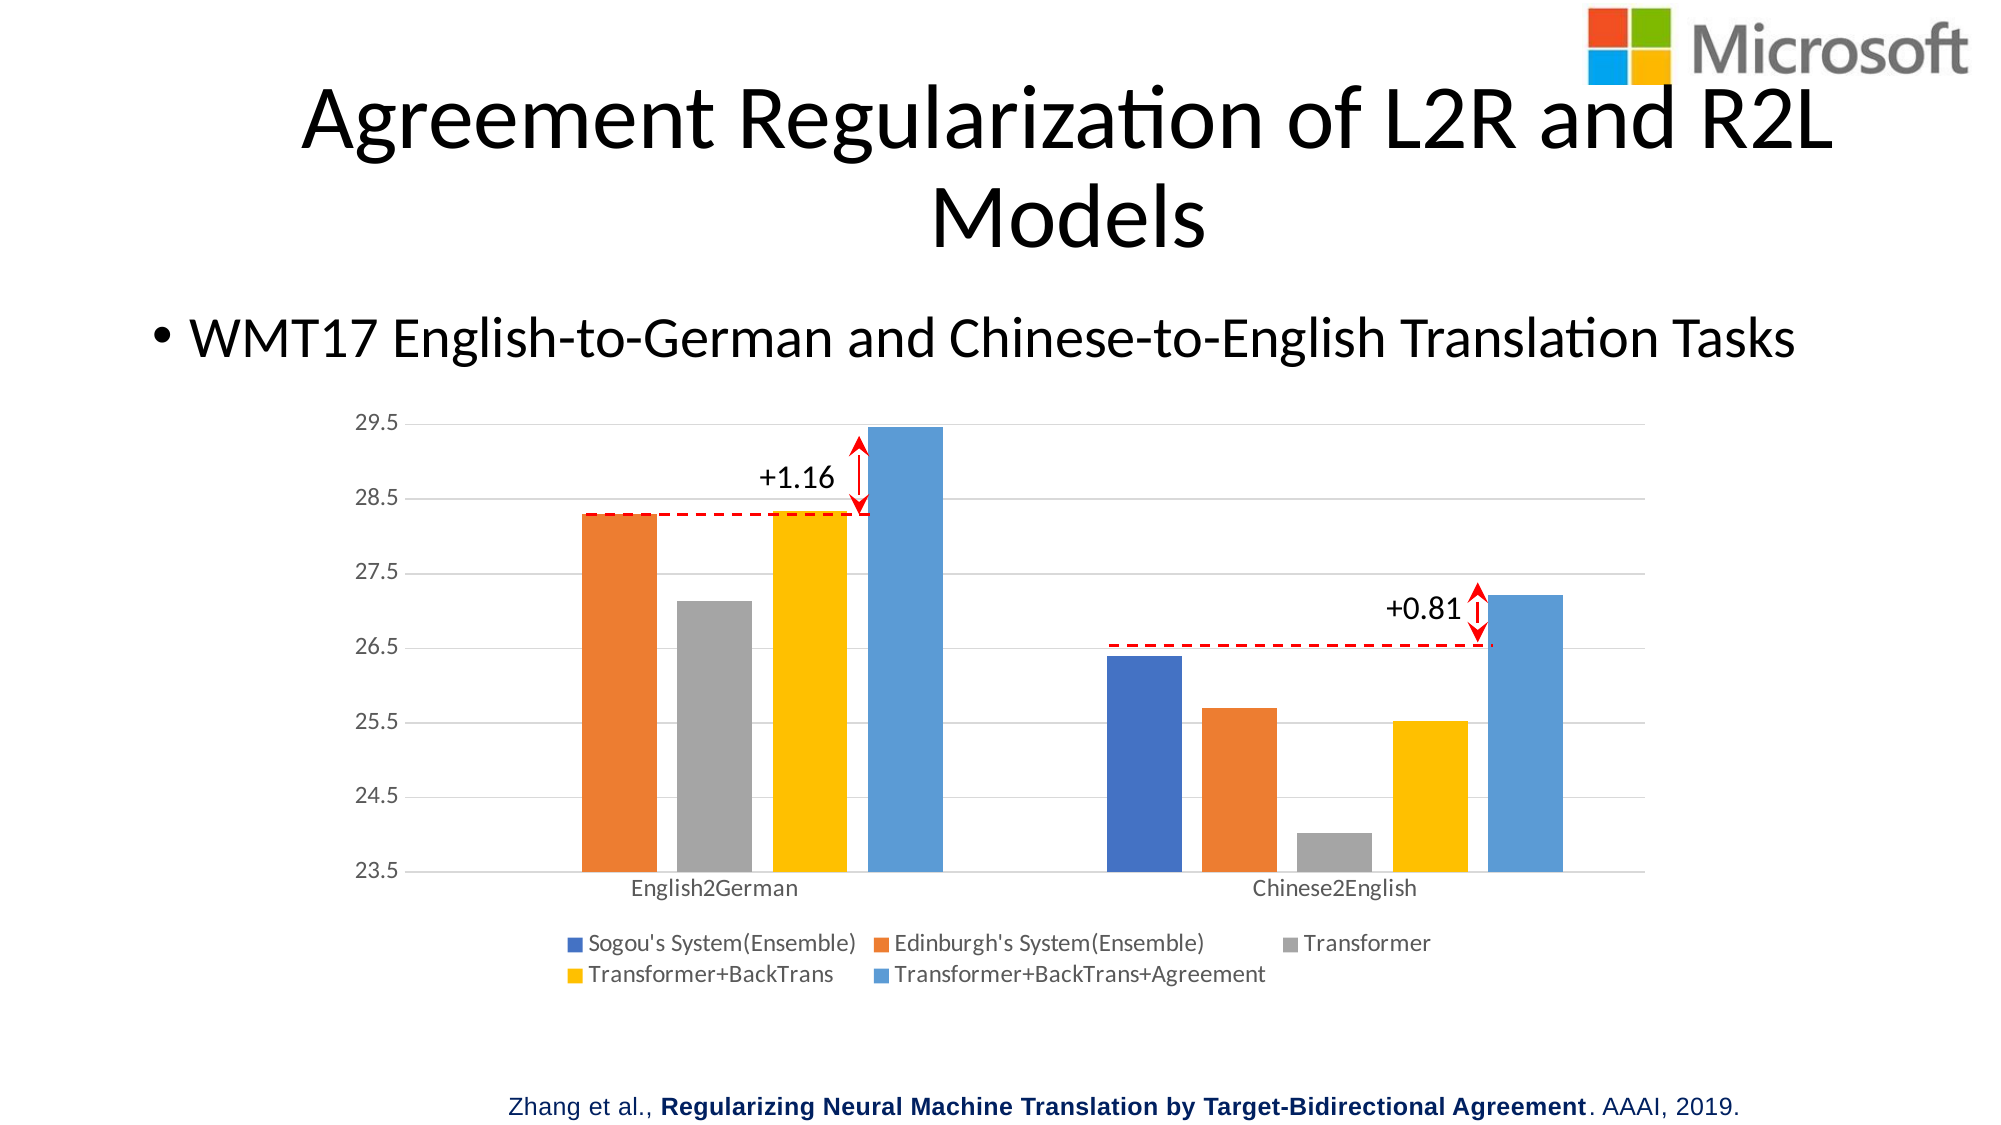

# Agreement Regularization of L2R and R2L Models
WMT17 English-to-German and Chinese-to-English Translation Tasks

### Chart

| Category | Sogou's System(Ensemble) | Edinburgh's System(Ensemble) | Transformer | Transformer+BackTrans | Transformer+BackTrans+Agreement |
|---|---|---|---|---|---|
| English2German | None | 28.3 | 27.13 | 28.34 | 29.46 |
| Chinese2English | 26.4 | 25.7 | 24.03 | 25.53 | 27.21 |
+1.16
+0.81
Zhang et al., Regularizing Neural Machine Translation by Target-Bidirectional Agreement. AAAI, 2019.